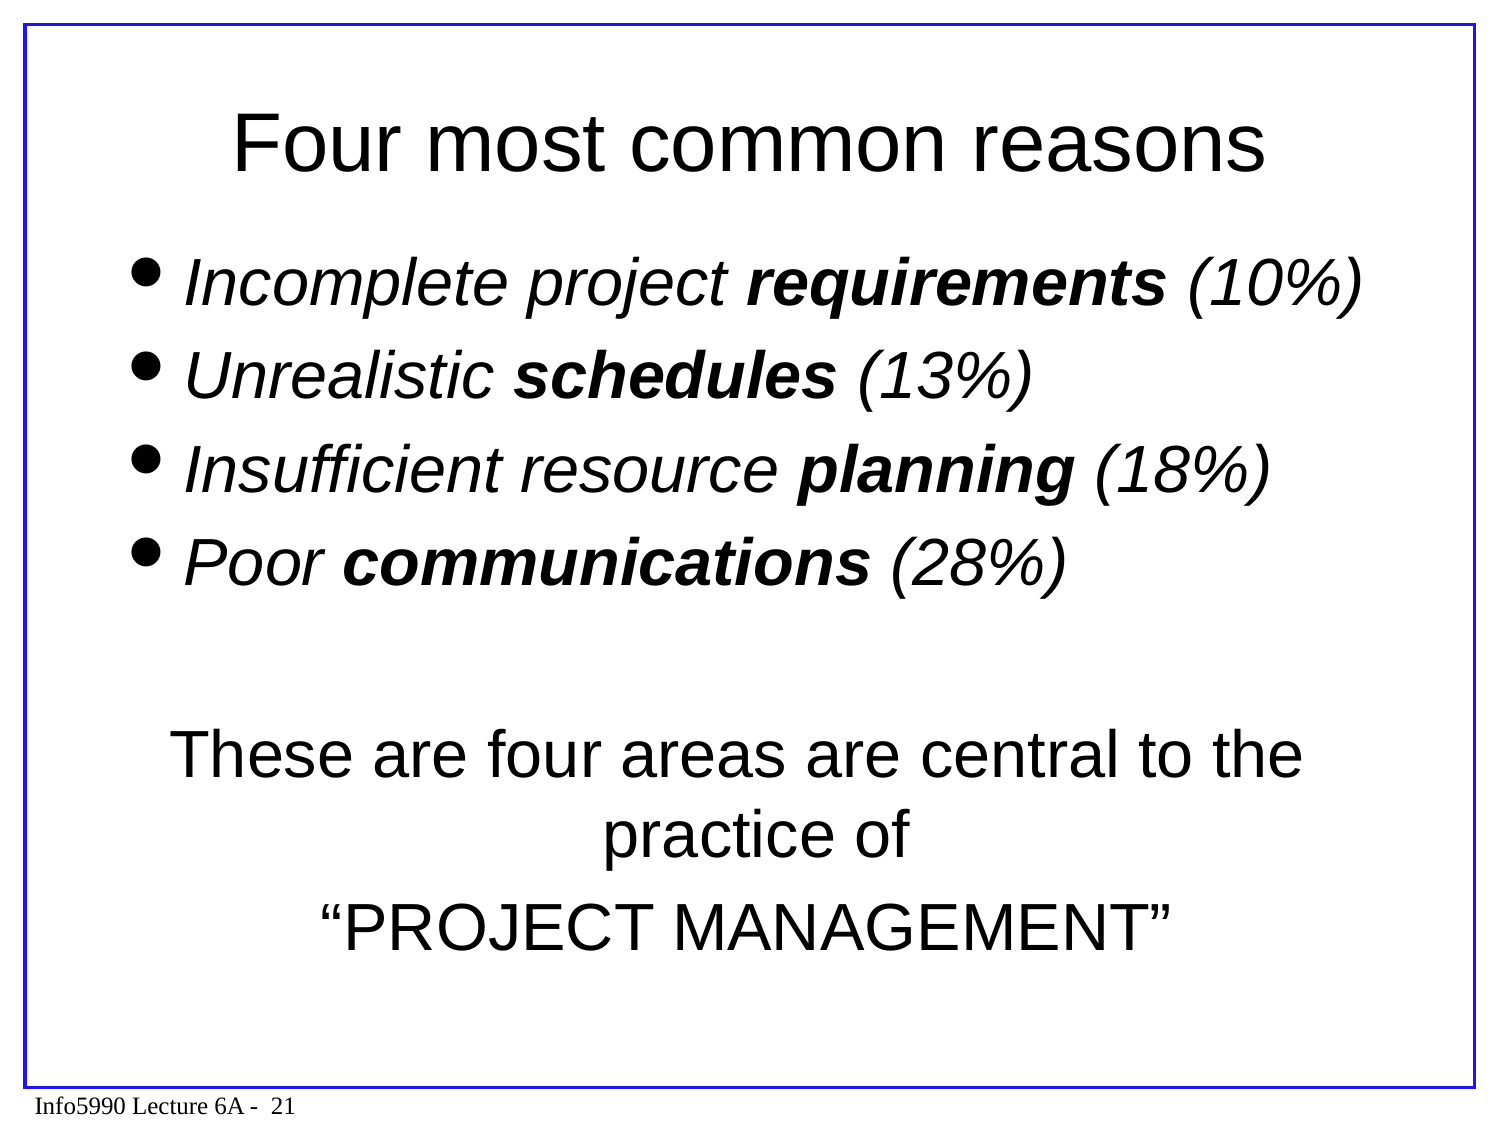

# Four most common reasons
Incomplete project requirements (10%)
Unrealistic schedules (13%)
Insufficient resource planning (18%)
Poor communications (28%)
These are four areas are central to the practice of
 “PROJECT MANAGEMENT”